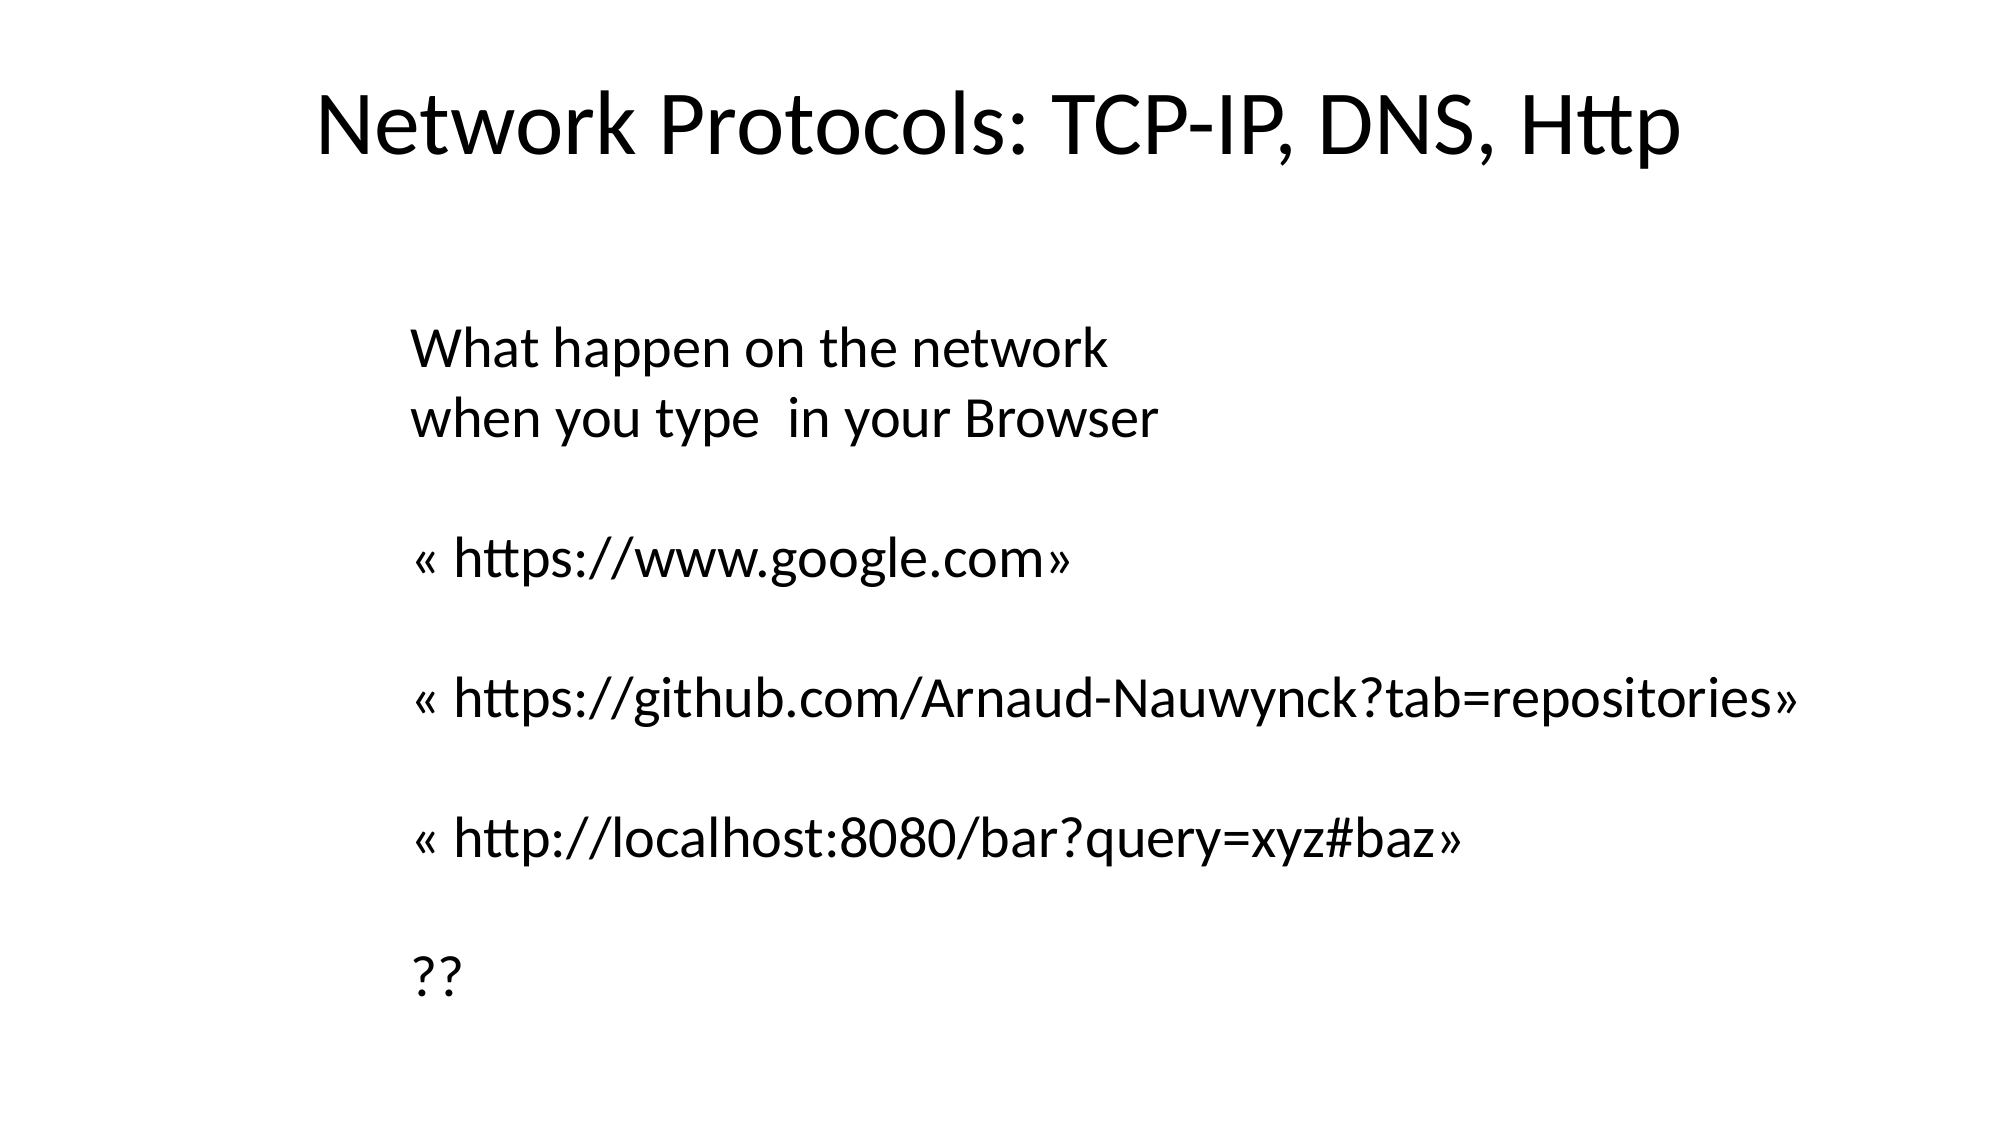

# Network Protocols: TCP-IP, DNS, Http
What happen on the network
when you type  in your Browser

« https://www.google.com»

« https://github.com/Arnaud-Nauwynck?tab=repositories»

« http://localhost:8080/bar?query=xyz#baz»

??